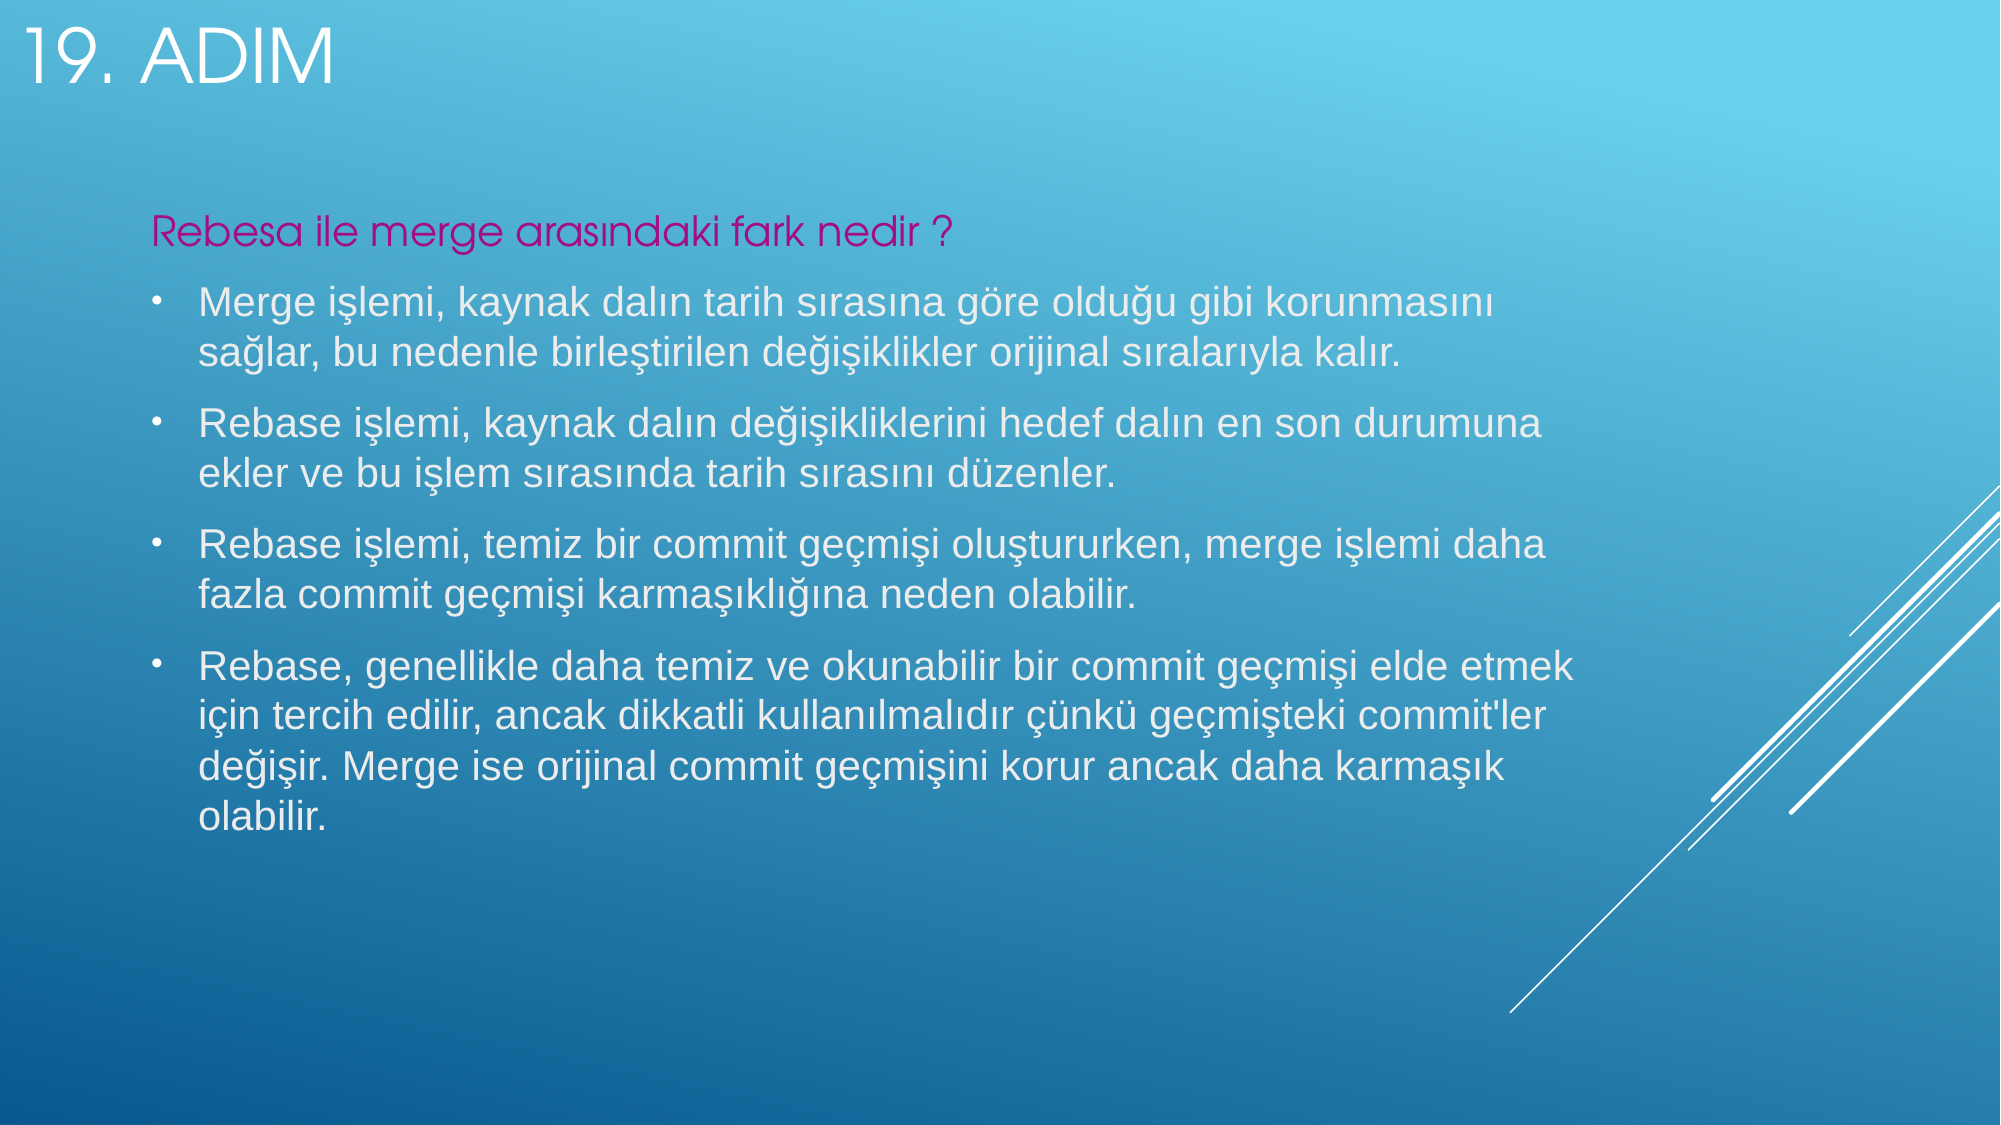

# 19. adım
Rebesa ile merge arasındaki fark nedir ?
Merge işlemi, kaynak dalın tarih sırasına göre olduğu gibi korunmasını sağlar, bu nedenle birleştirilen değişiklikler orijinal sıralarıyla kalır.
Rebase işlemi, kaynak dalın değişikliklerini hedef dalın en son durumuna ekler ve bu işlem sırasında tarih sırasını düzenler.
Rebase işlemi, temiz bir commit geçmişi oluştururken, merge işlemi daha fazla commit geçmişi karmaşıklığına neden olabilir.
Rebase, genellikle daha temiz ve okunabilir bir commit geçmişi elde etmek için tercih edilir, ancak dikkatli kullanılmalıdır çünkü geçmişteki commit'ler değişir. Merge ise orijinal commit geçmişini korur ancak daha karmaşık olabilir.